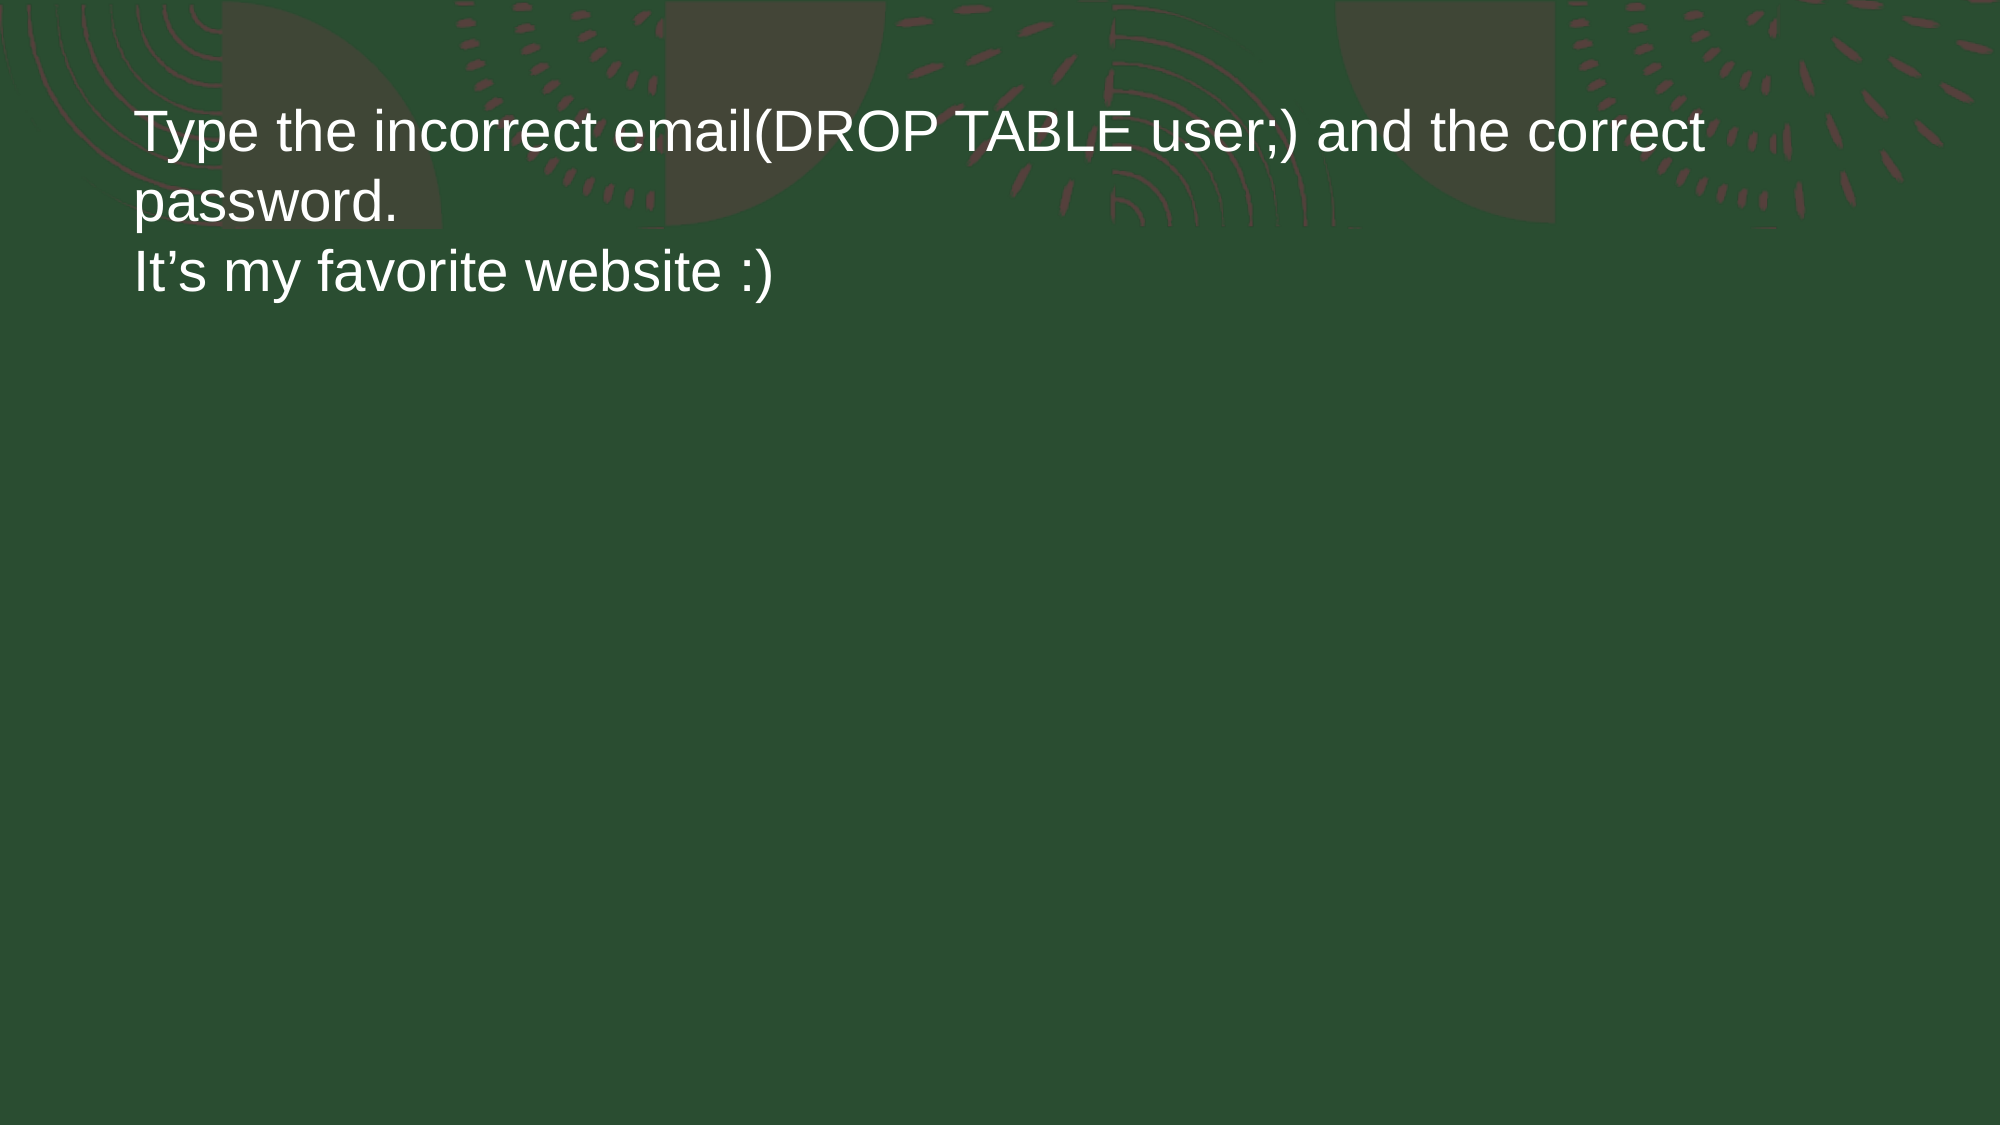

# Type the incorrect email(DROP TABLE user;) and the correct password. It’s my favorite website :)